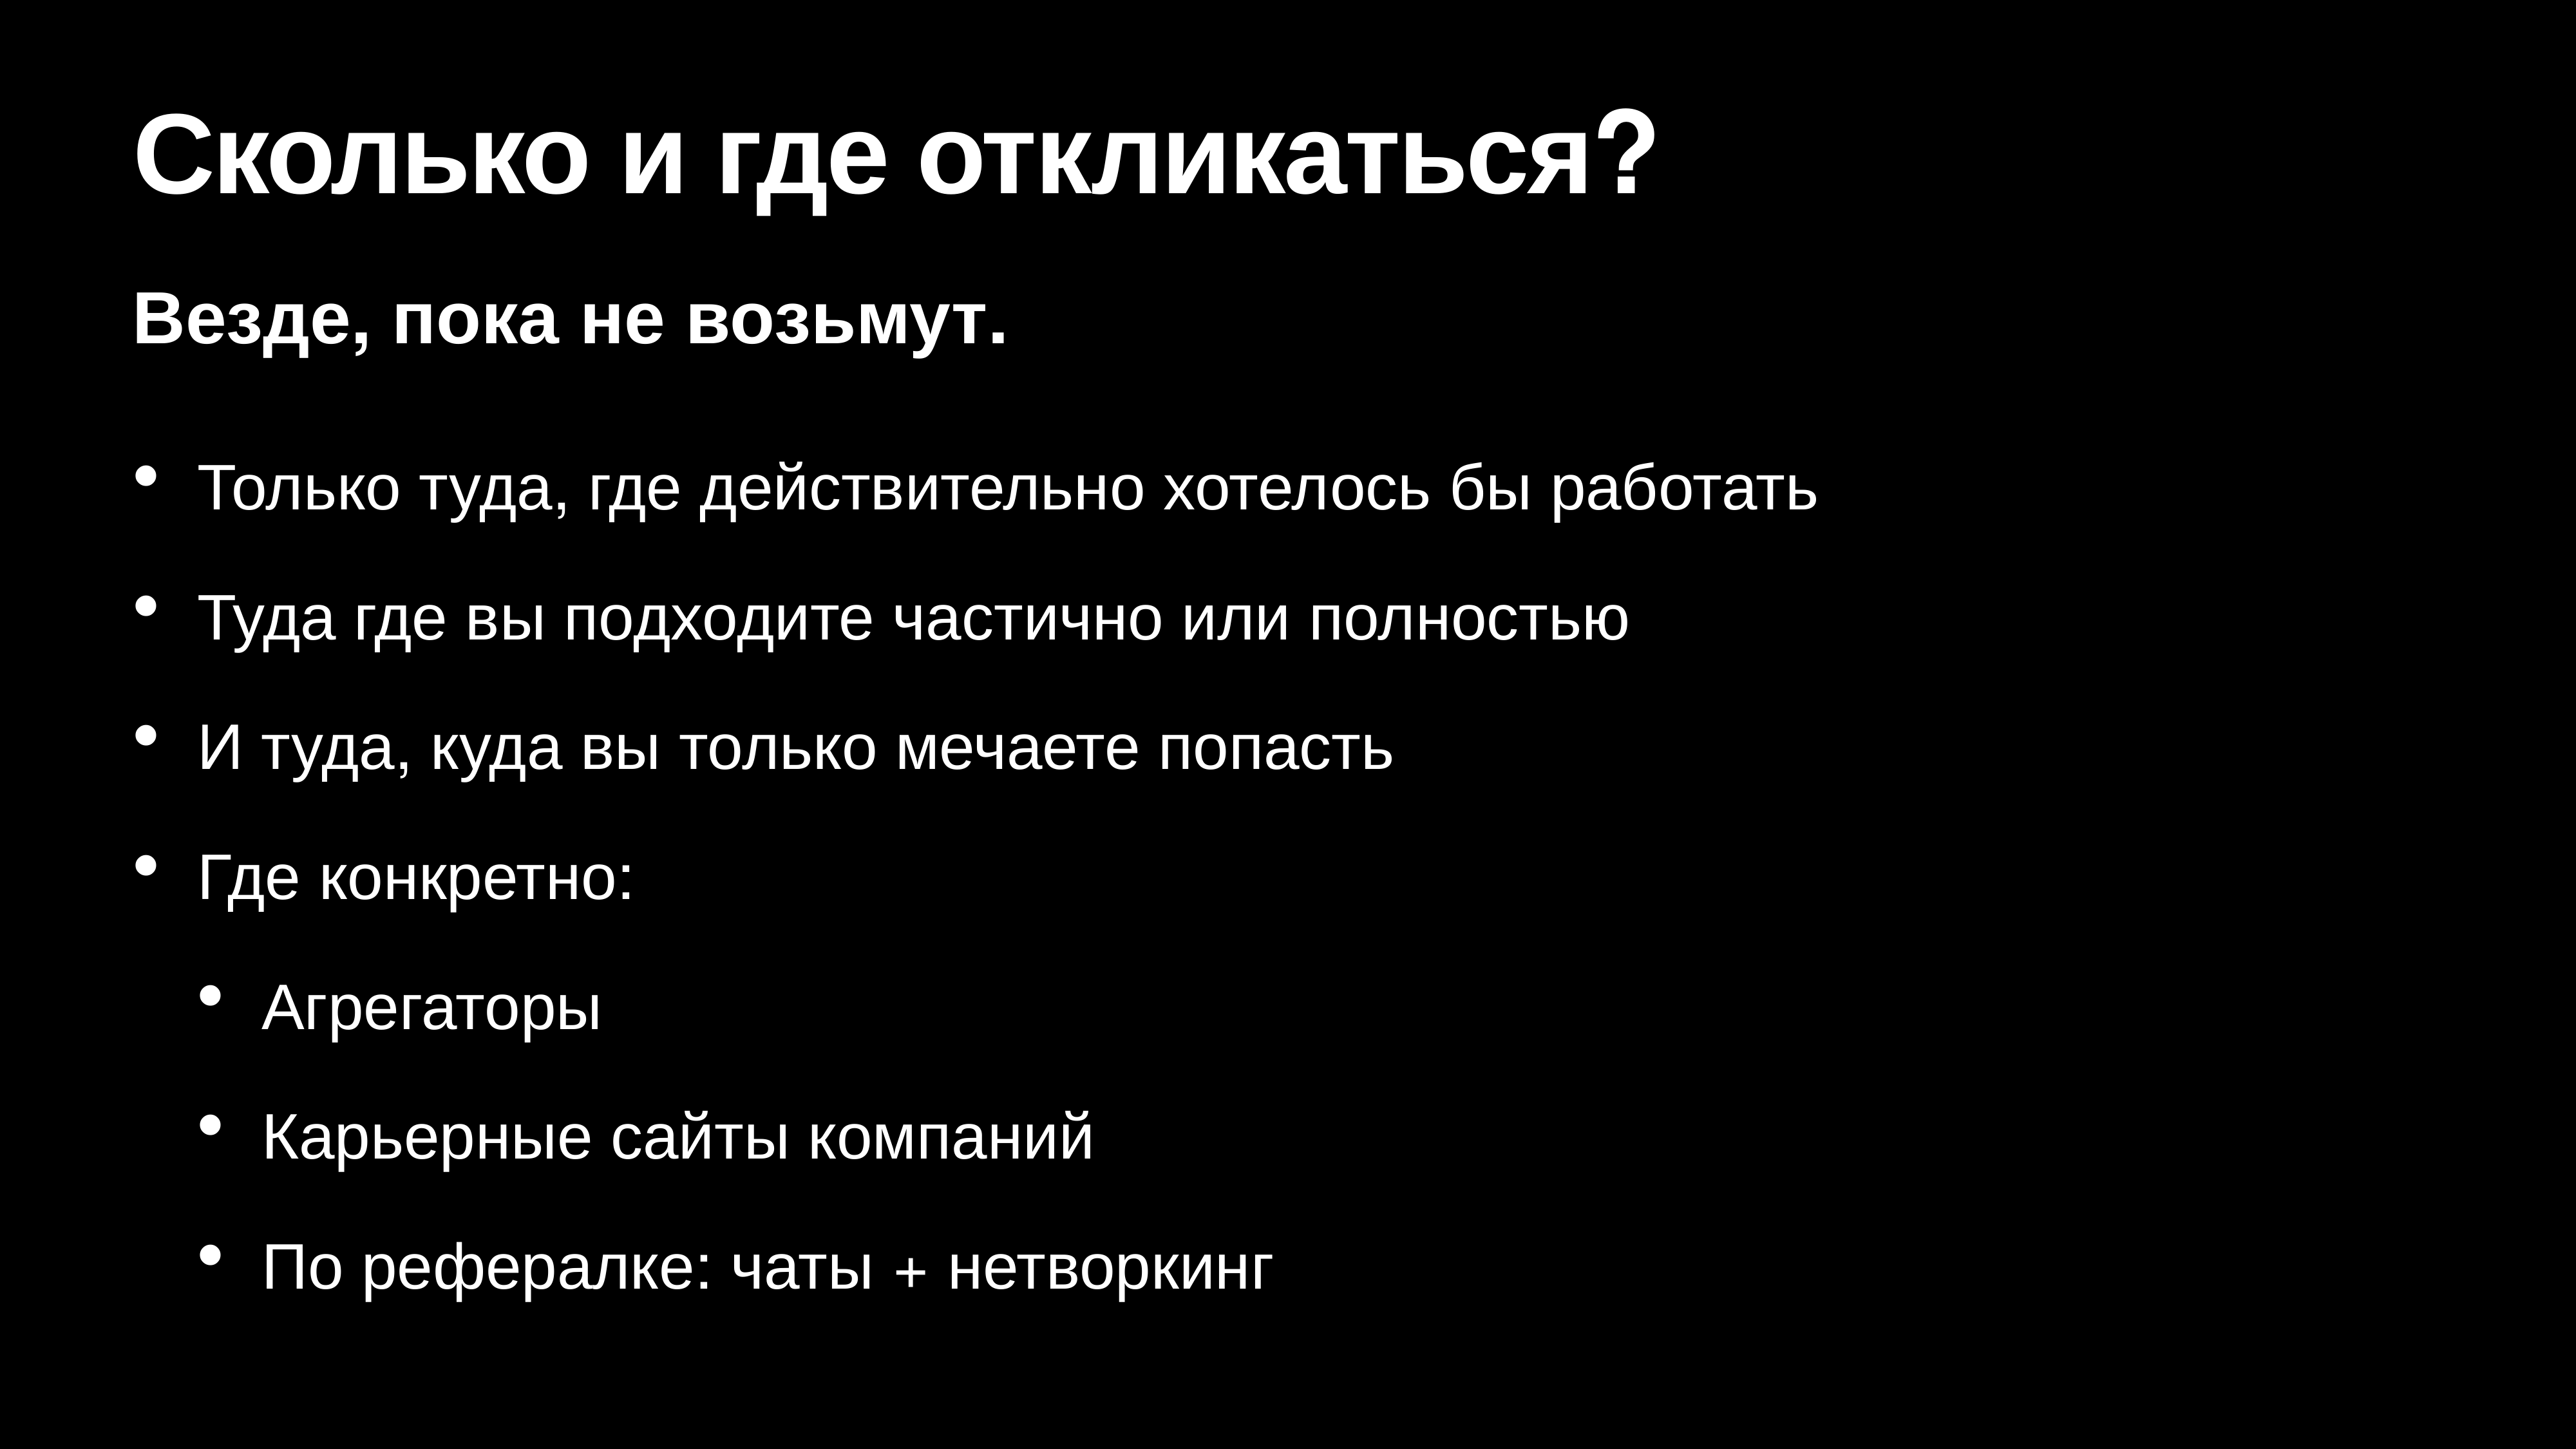

# Сколько и где откликаться?
Везде, пока не возьмут.
Только туда, где действительно хотелось бы работать
Туда где вы подходите частично или полностью
И туда, куда вы только мечаете попасть
Где конкретно:
Агрегаторы
Карьерные сайты компаний
По рефералке: чаты + нетворкинг